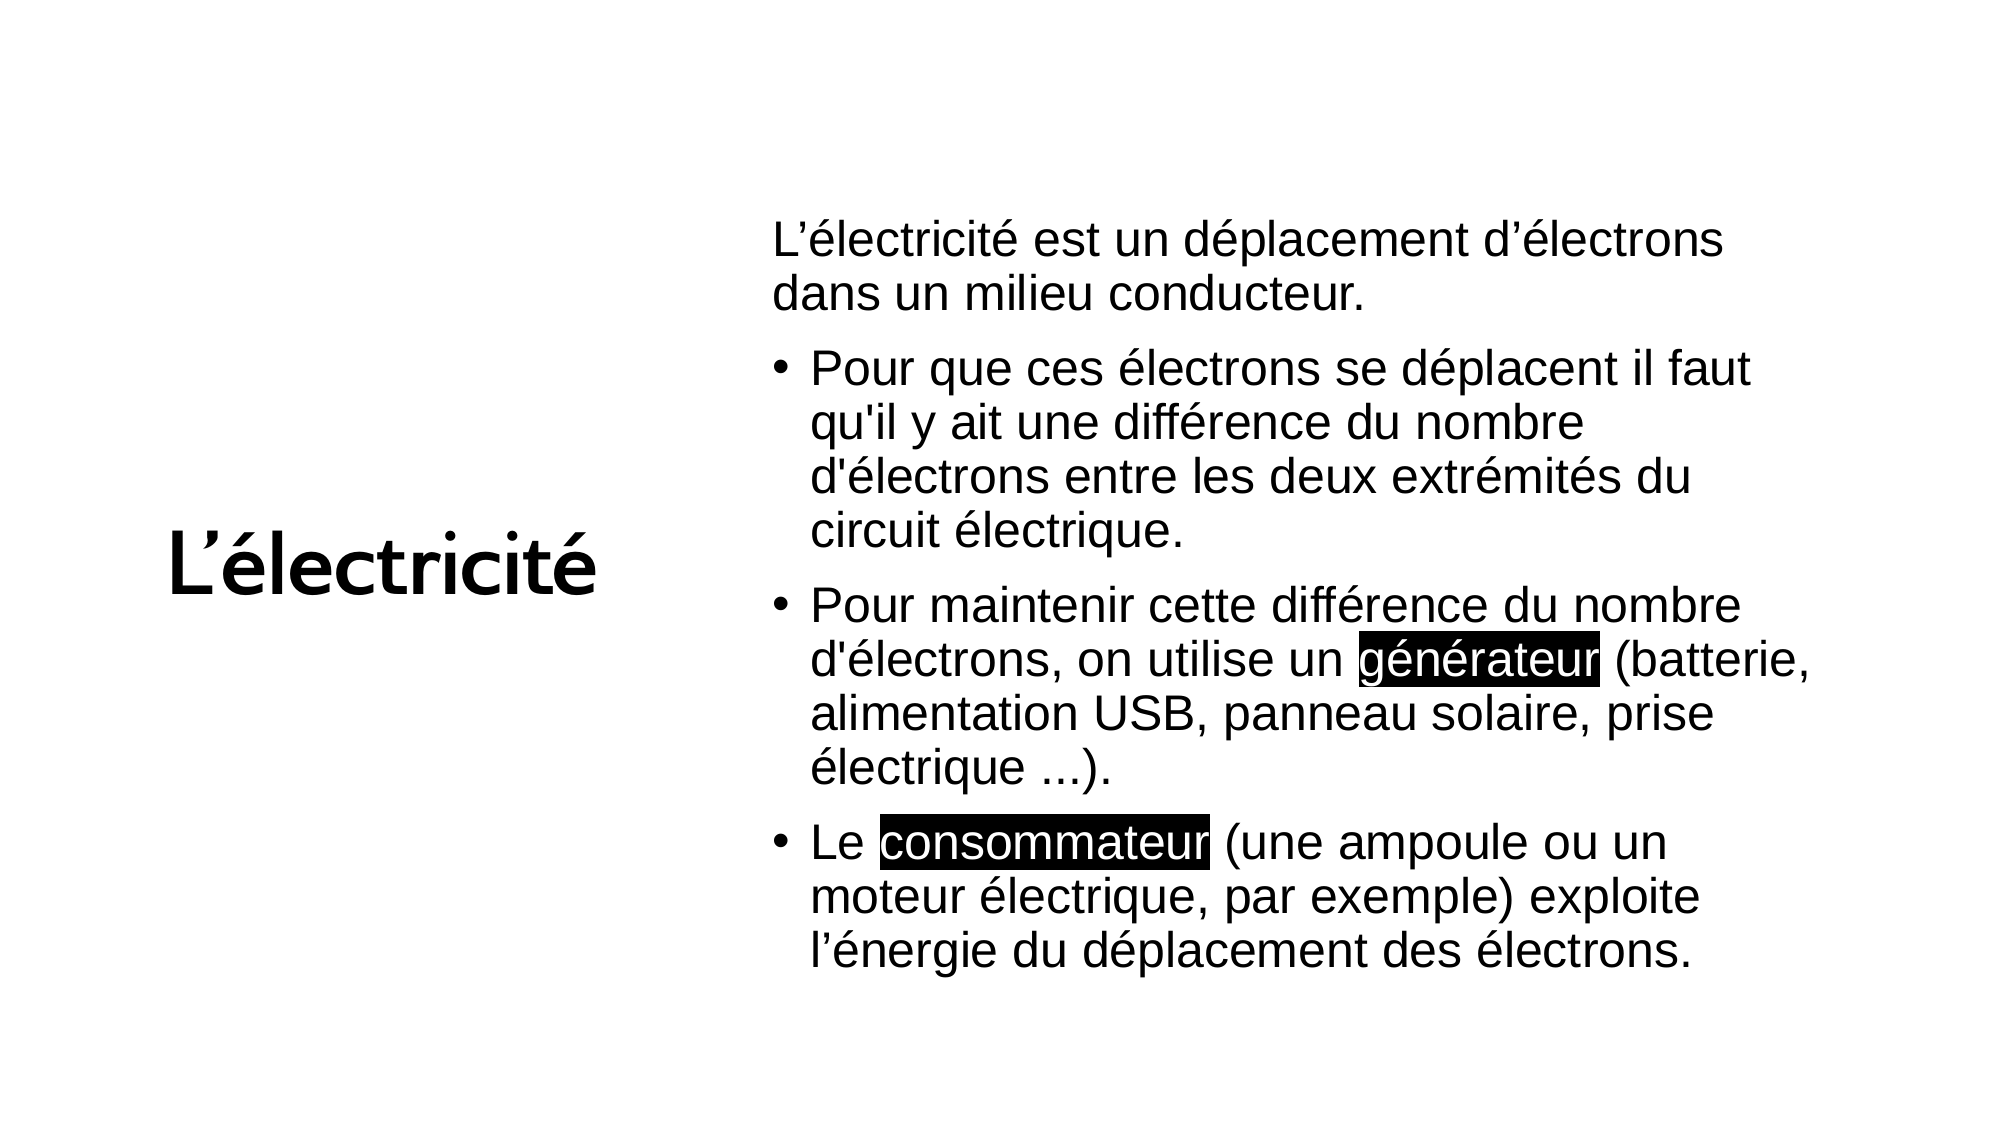

L’électricité est un déplacement d’électrons dans un milieu conducteur.
Pour que ces électrons se déplacent il faut qu'il y ait une différence du nombre d'électrons entre les deux extrémités du circuit électrique.
Pour maintenir cette différence du nombre d'électrons, on utilise un générateur (batterie, alimentation USB, panneau solaire, prise électrique ...).
Le consommateur (une ampoule ou un moteur électrique, par exemple) exploite l’énergie du déplacement des électrons.
# L’électricité